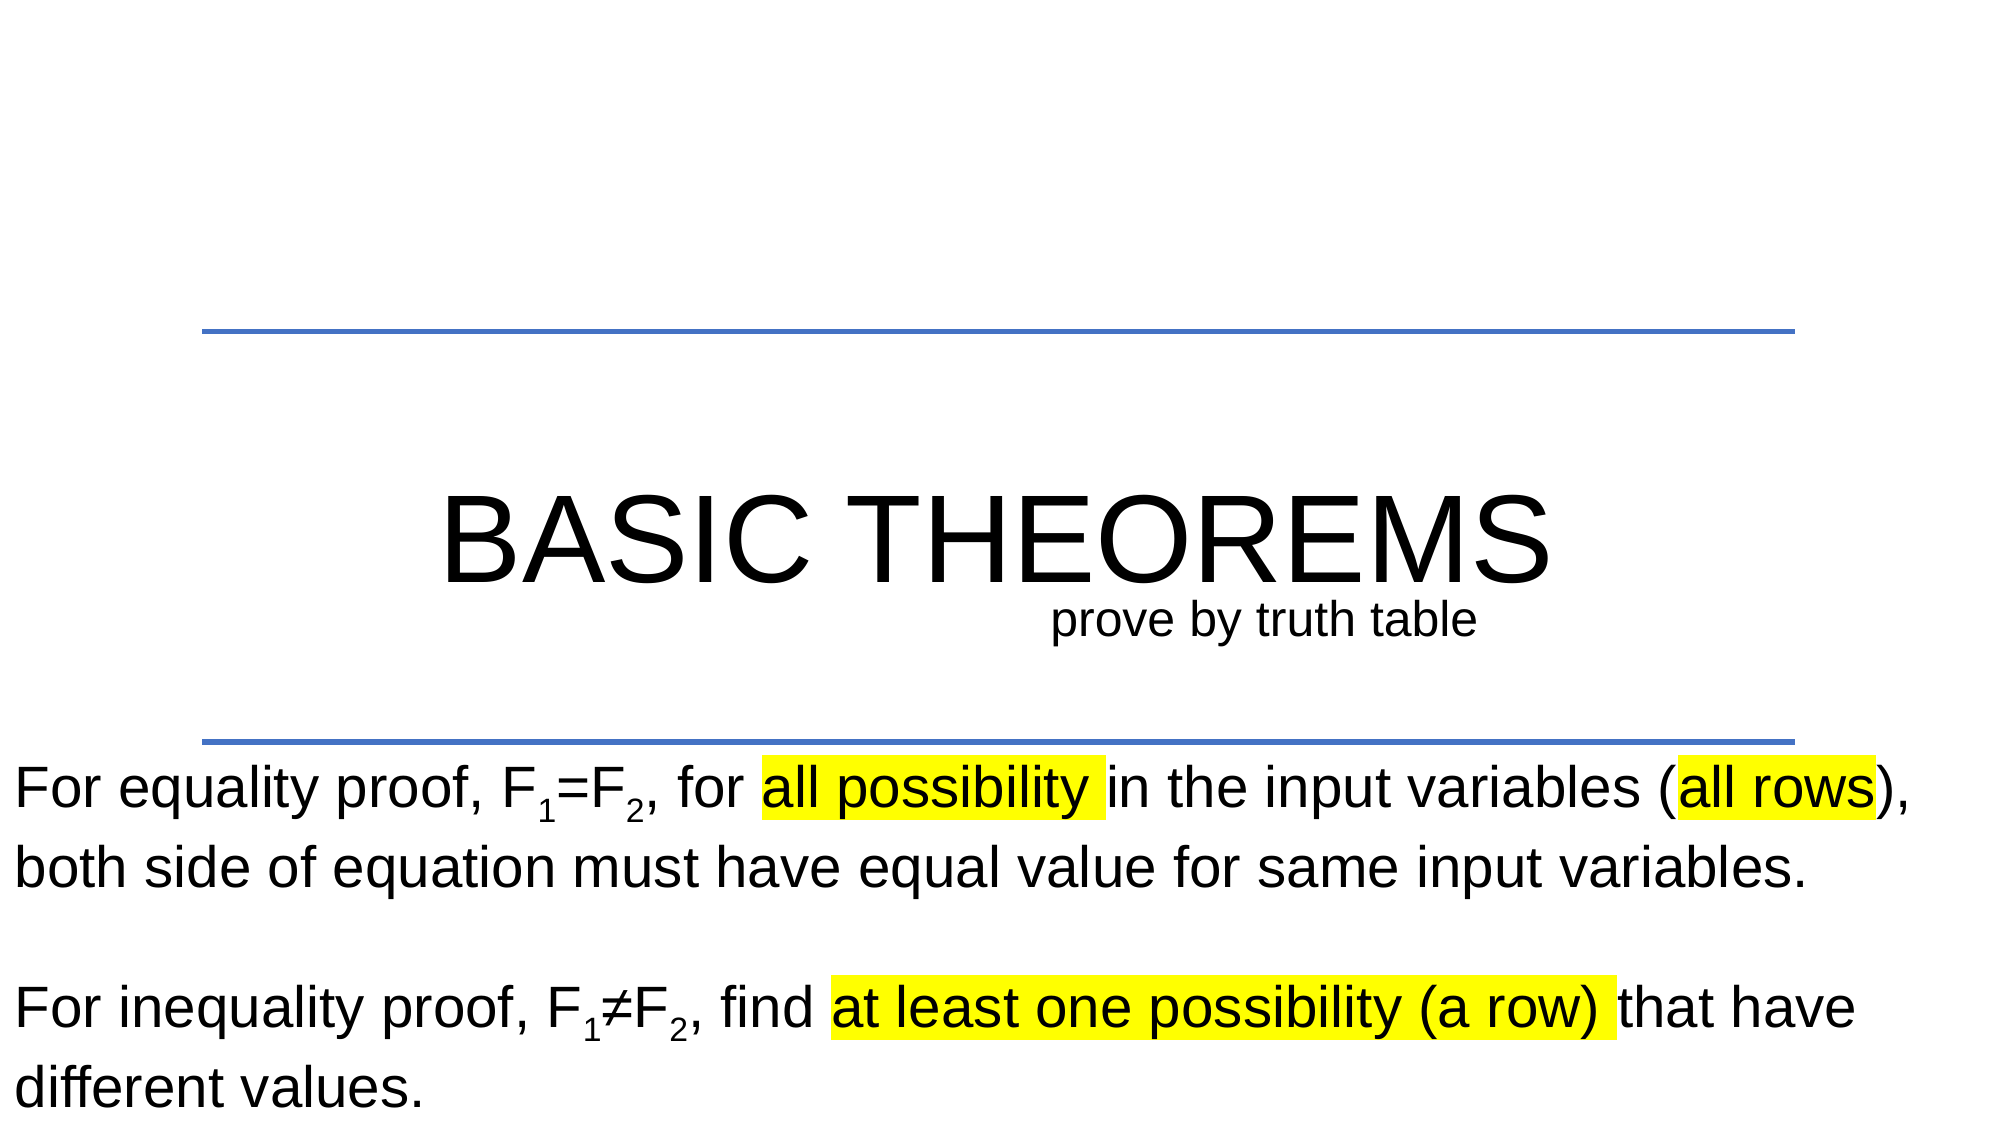

Basic Theorems
prove by truth table
For equality proof, F1=F2, for all possibility in the input variables (all rows), both side of equation must have equal value for same input variables.

For inequality proof, F1≠F2, find at least one possibility (a row) that have different values.